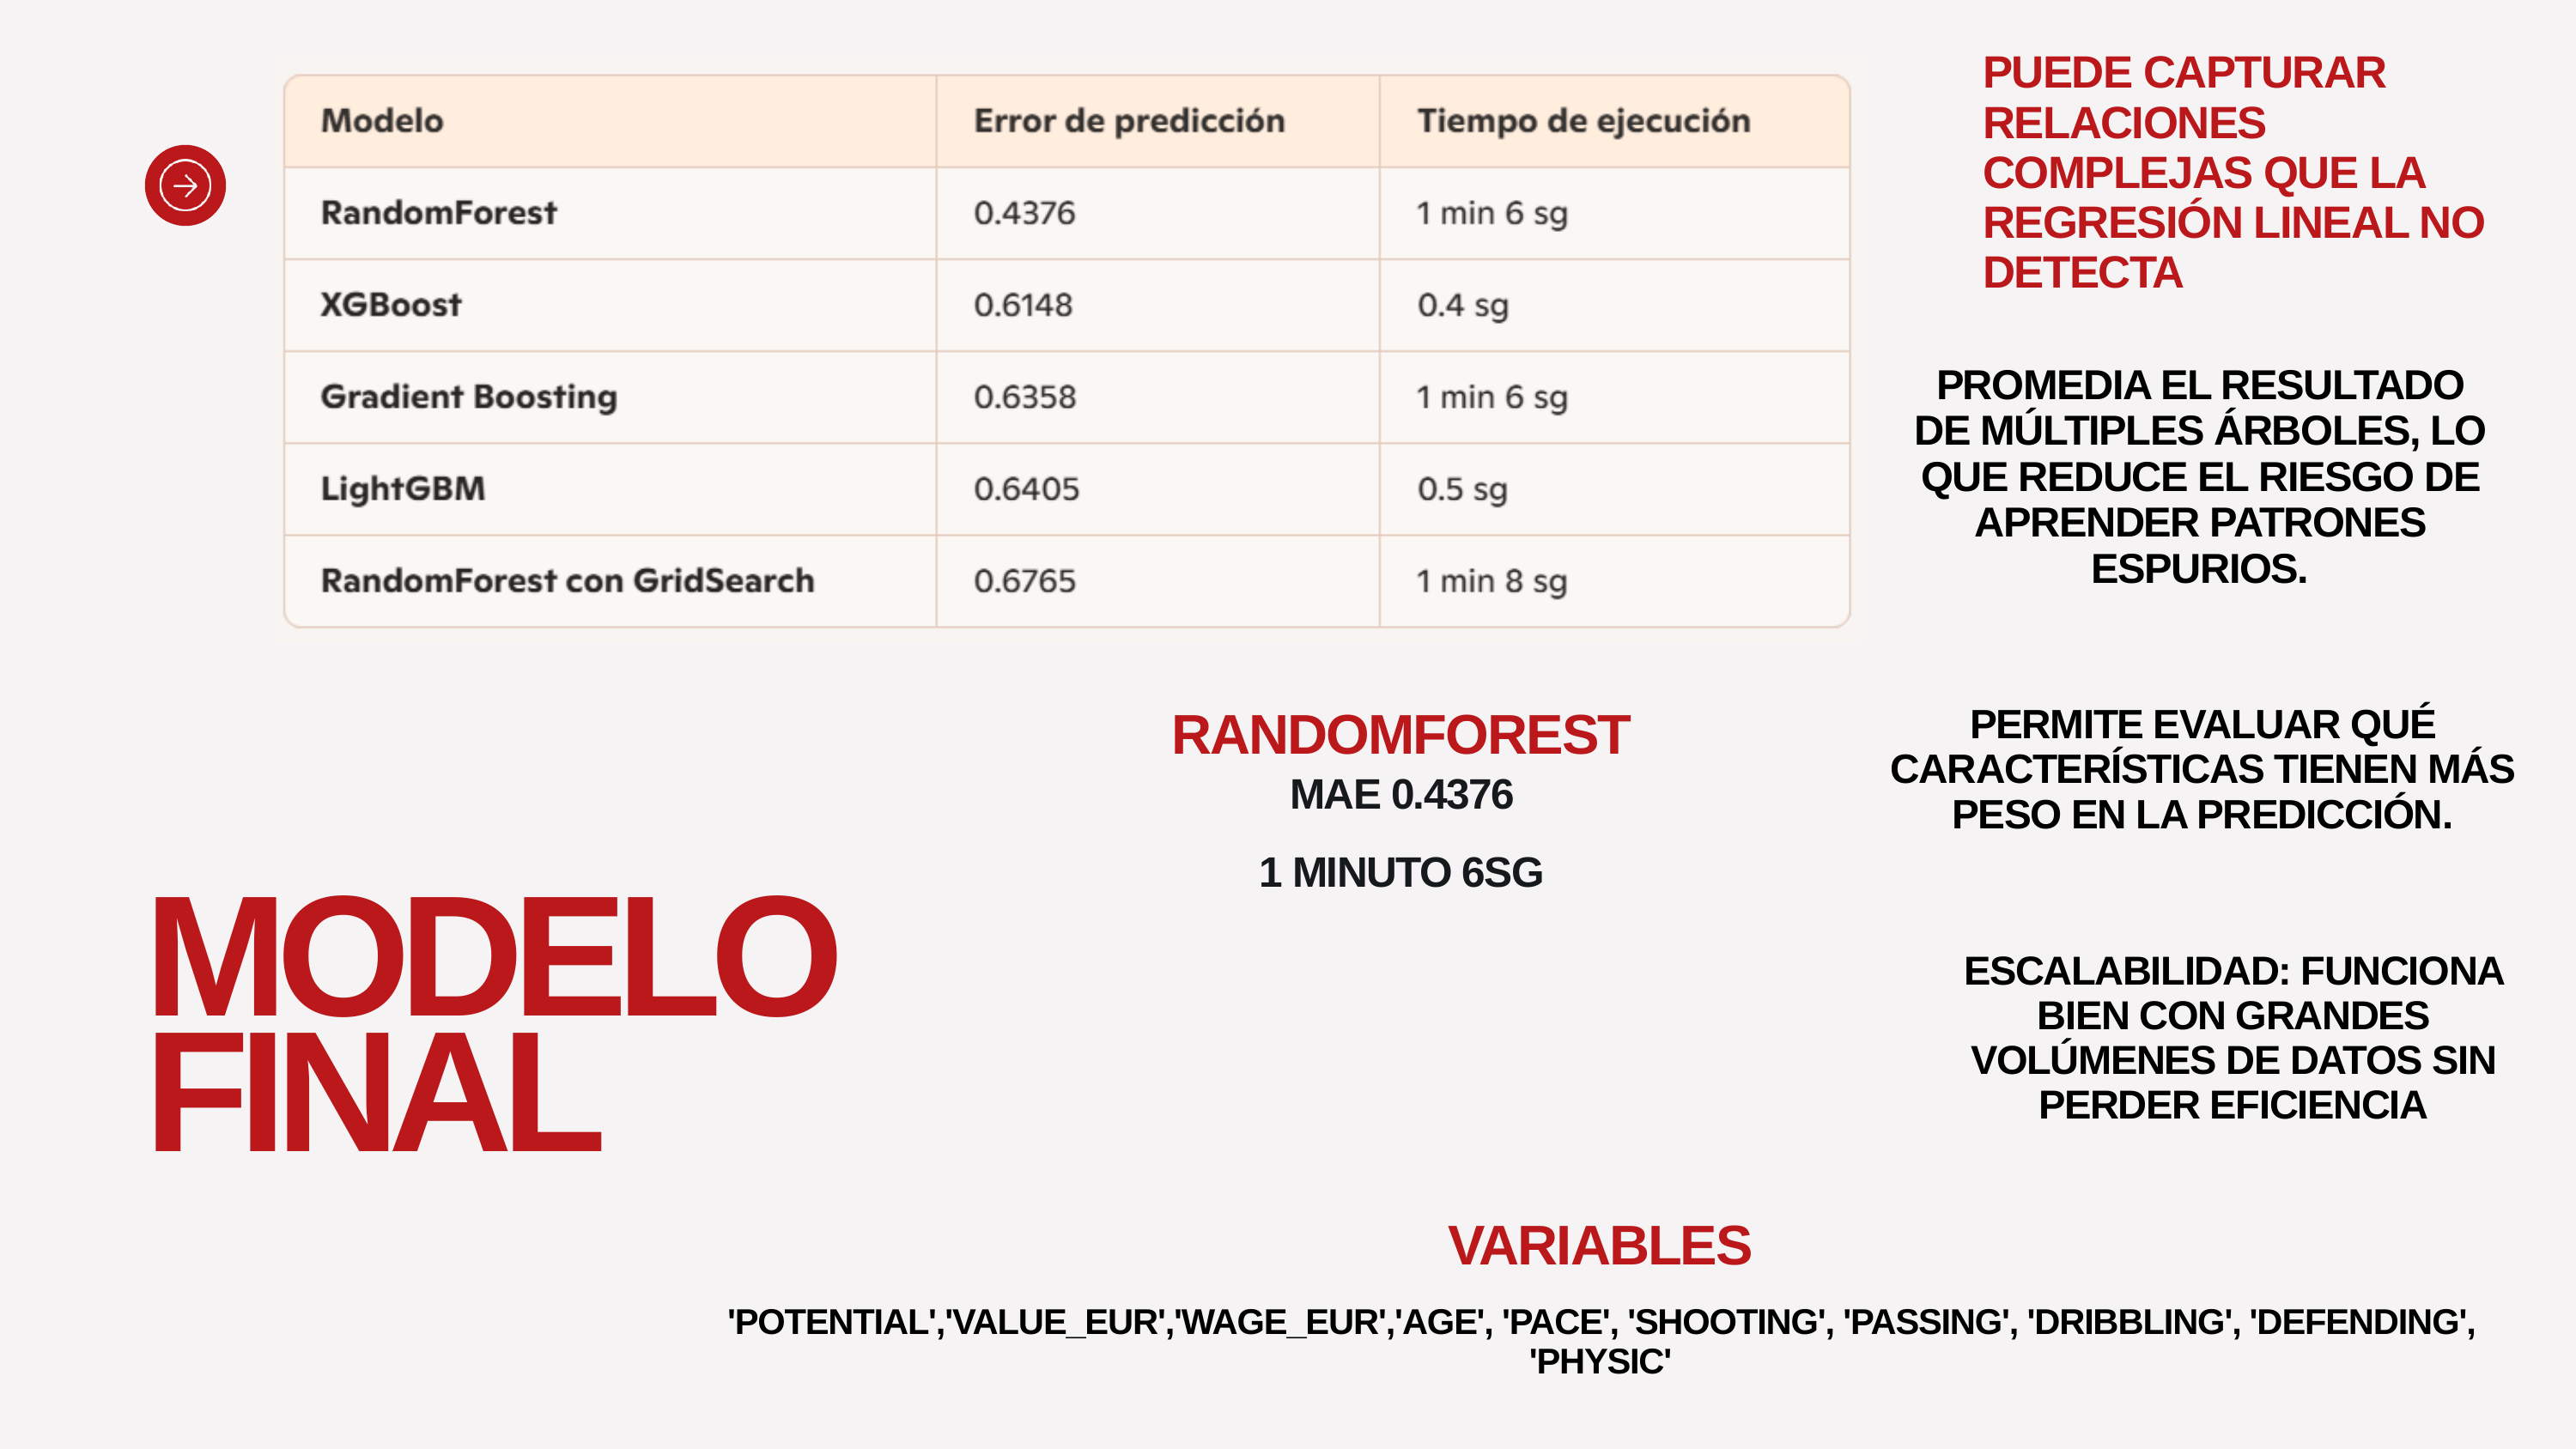

PUEDE CAPTURAR RELACIONES COMPLEJAS QUE LA REGRESIÓN LINEAL NO DETECTA

PROMEDIA EL RESULTADO DE MÚLTIPLES ÁRBOLES, LO QUE REDUCE EL RIESGO DE APRENDER PATRONES ESPURIOS.
PERMITE EVALUAR QUÉ CARACTERÍSTICAS TIENEN MÁS PESO EN LA PREDICCIÓN.
RANDOMFOREST
MAE 0.4376
1 MINUTO 6SG
MODELO FINAL
ESCALABILIDAD: FUNCIONA BIEN CON GRANDES VOLÚMENES DE DATOS SIN PERDER EFICIENCIA
VARIABLES
'POTENTIAL','VALUE_EUR','WAGE_EUR','AGE', 'PACE', 'SHOOTING', 'PASSING', 'DRIBBLING', 'DEFENDING', 'PHYSIC'